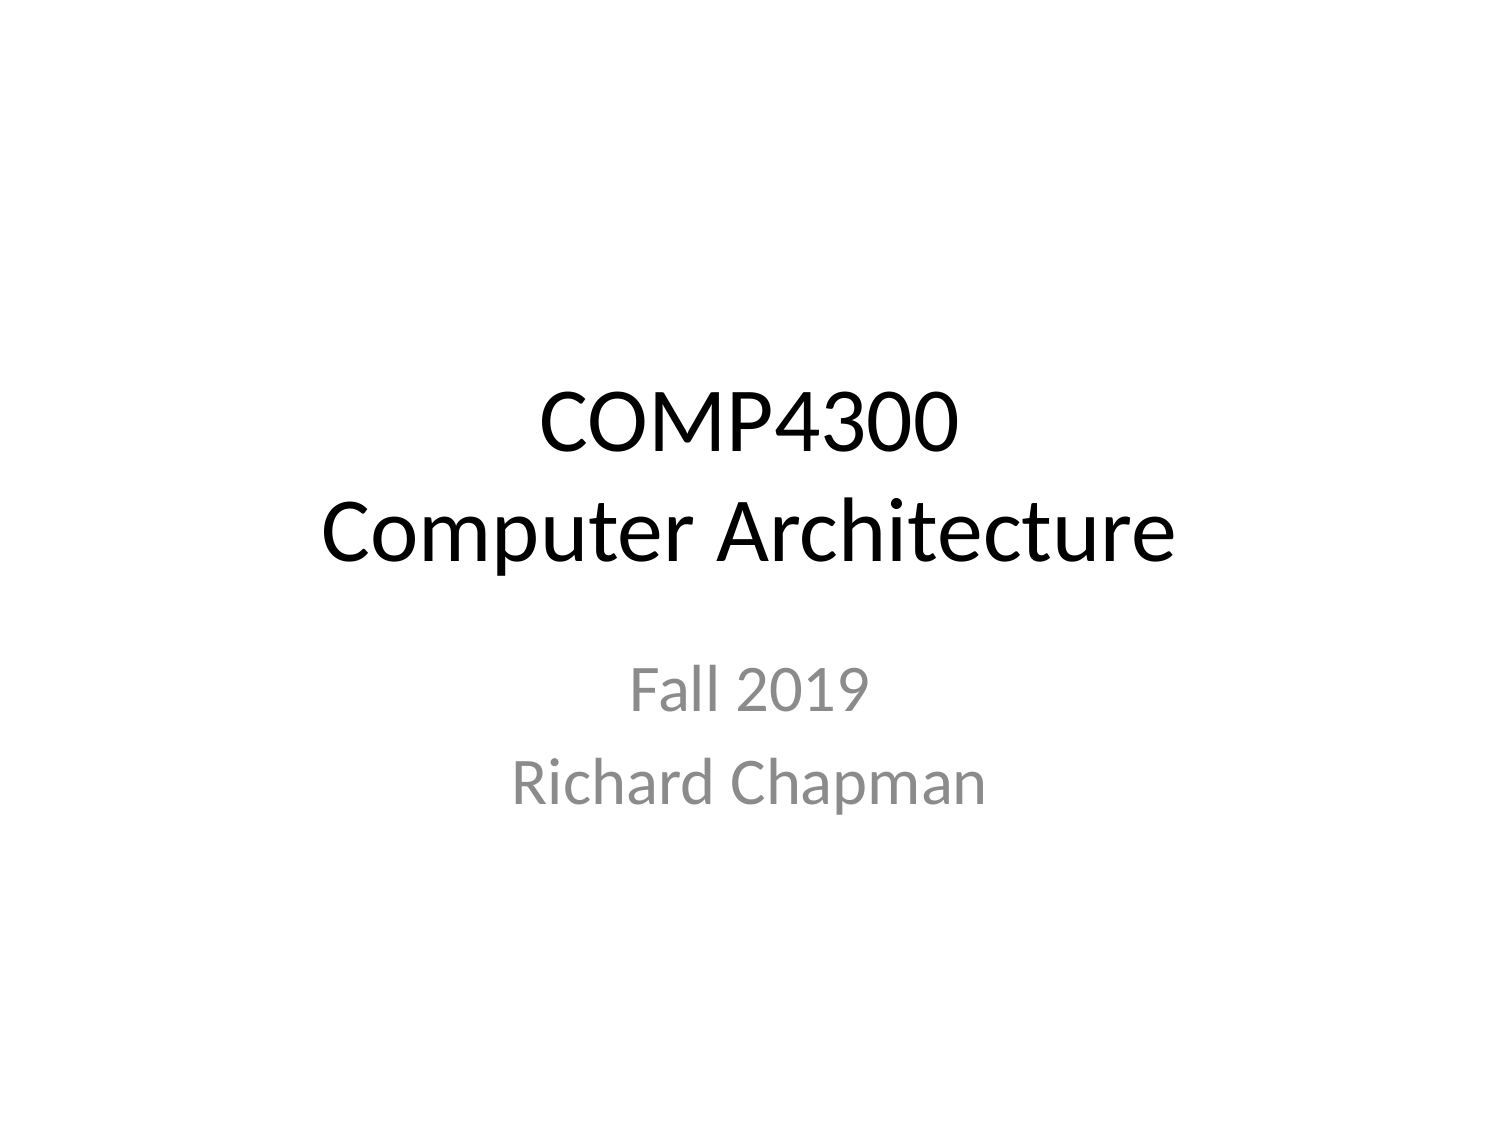

# COMP4300 Computer Architecture
Fall 2019
Richard Chapman